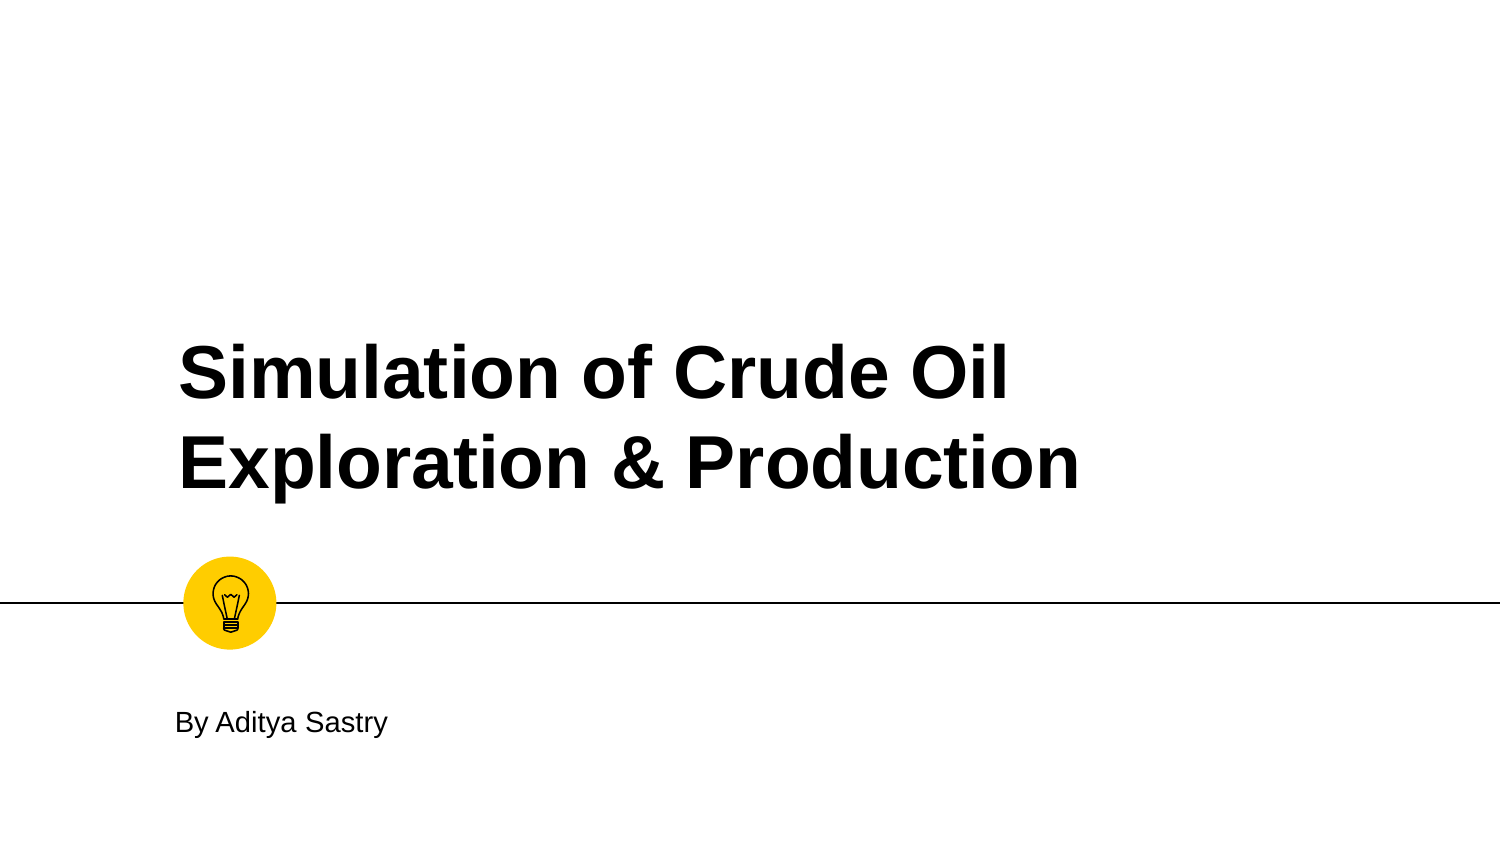

# Simulation of Crude Oil Exploration & Production

By Aditya Sastry